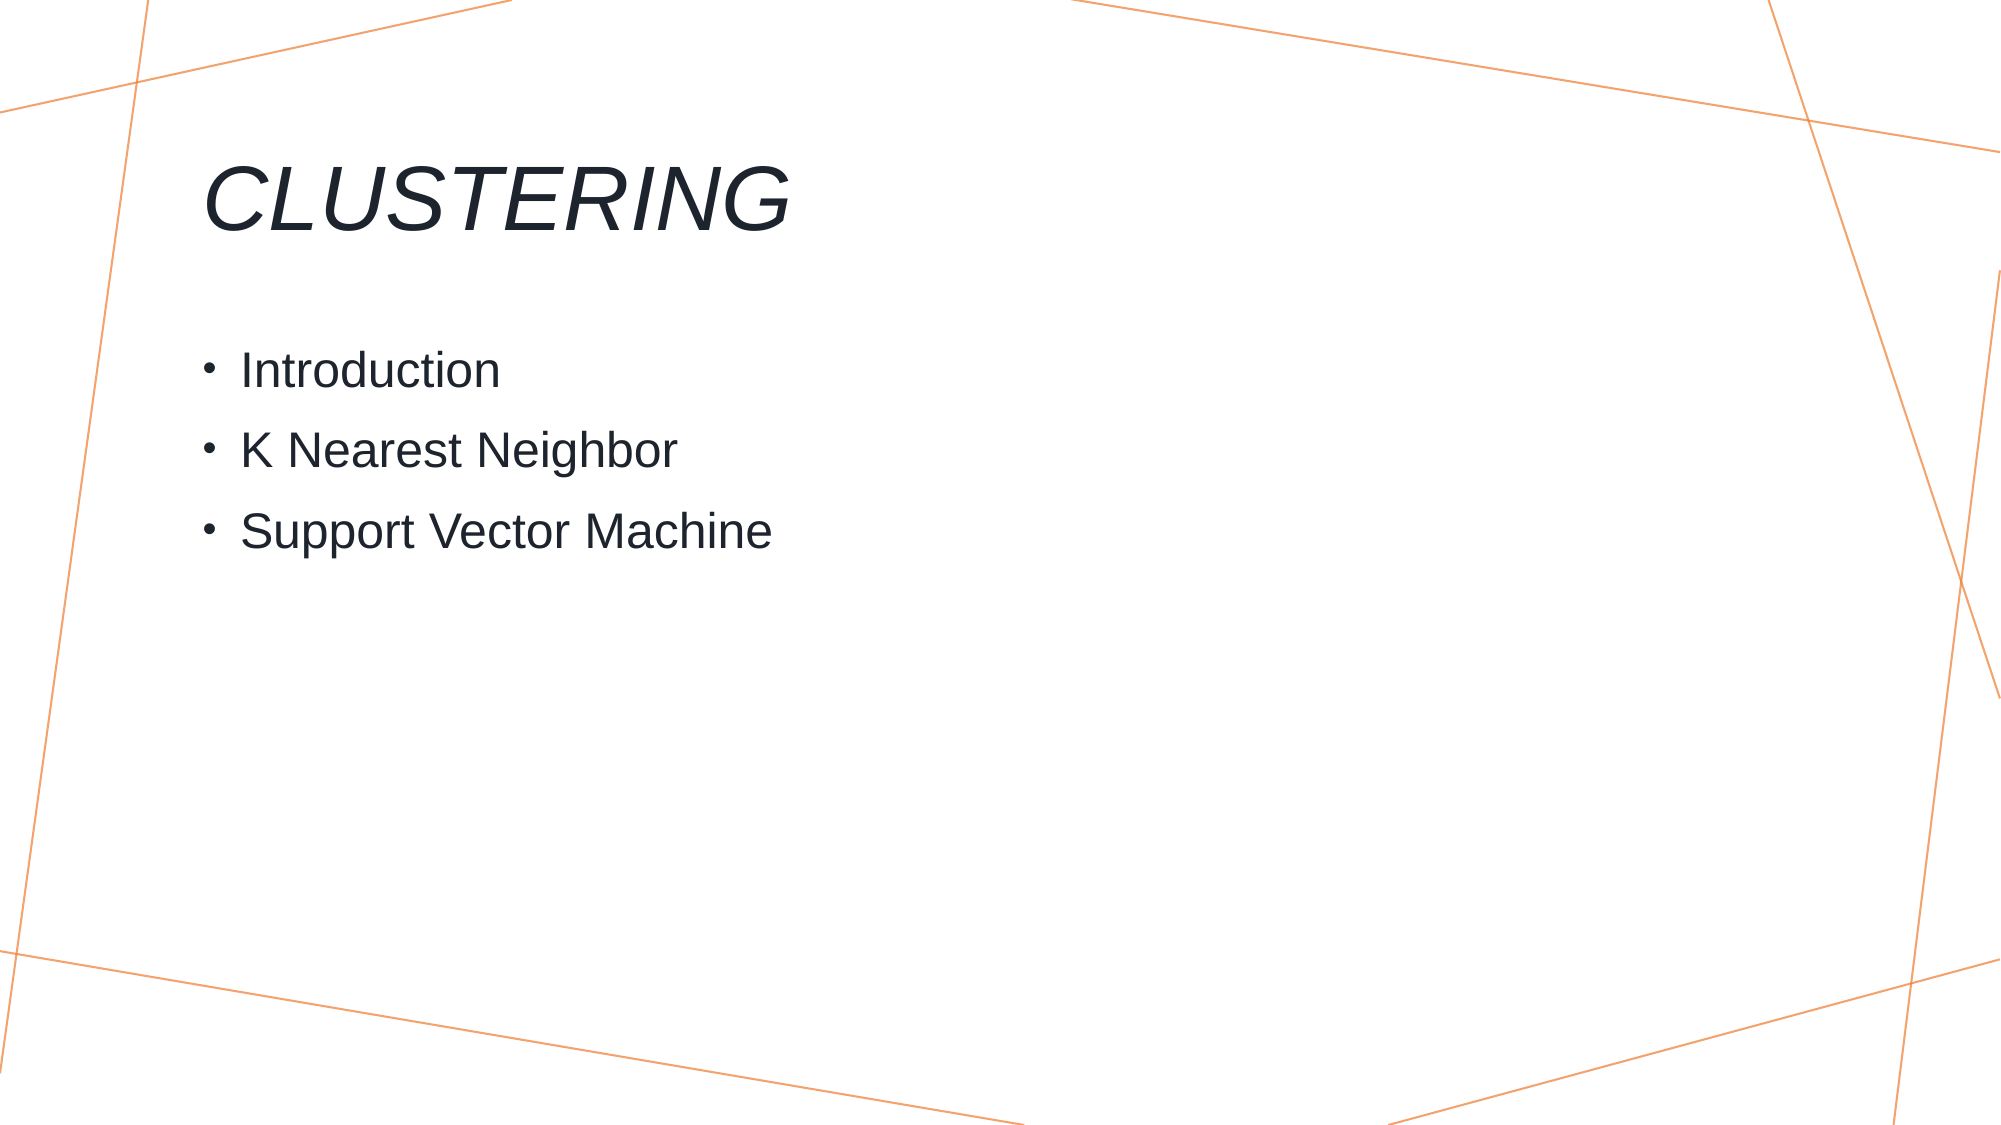

# clustering
Introduction
K Nearest Neighbor
Support Vector Machine